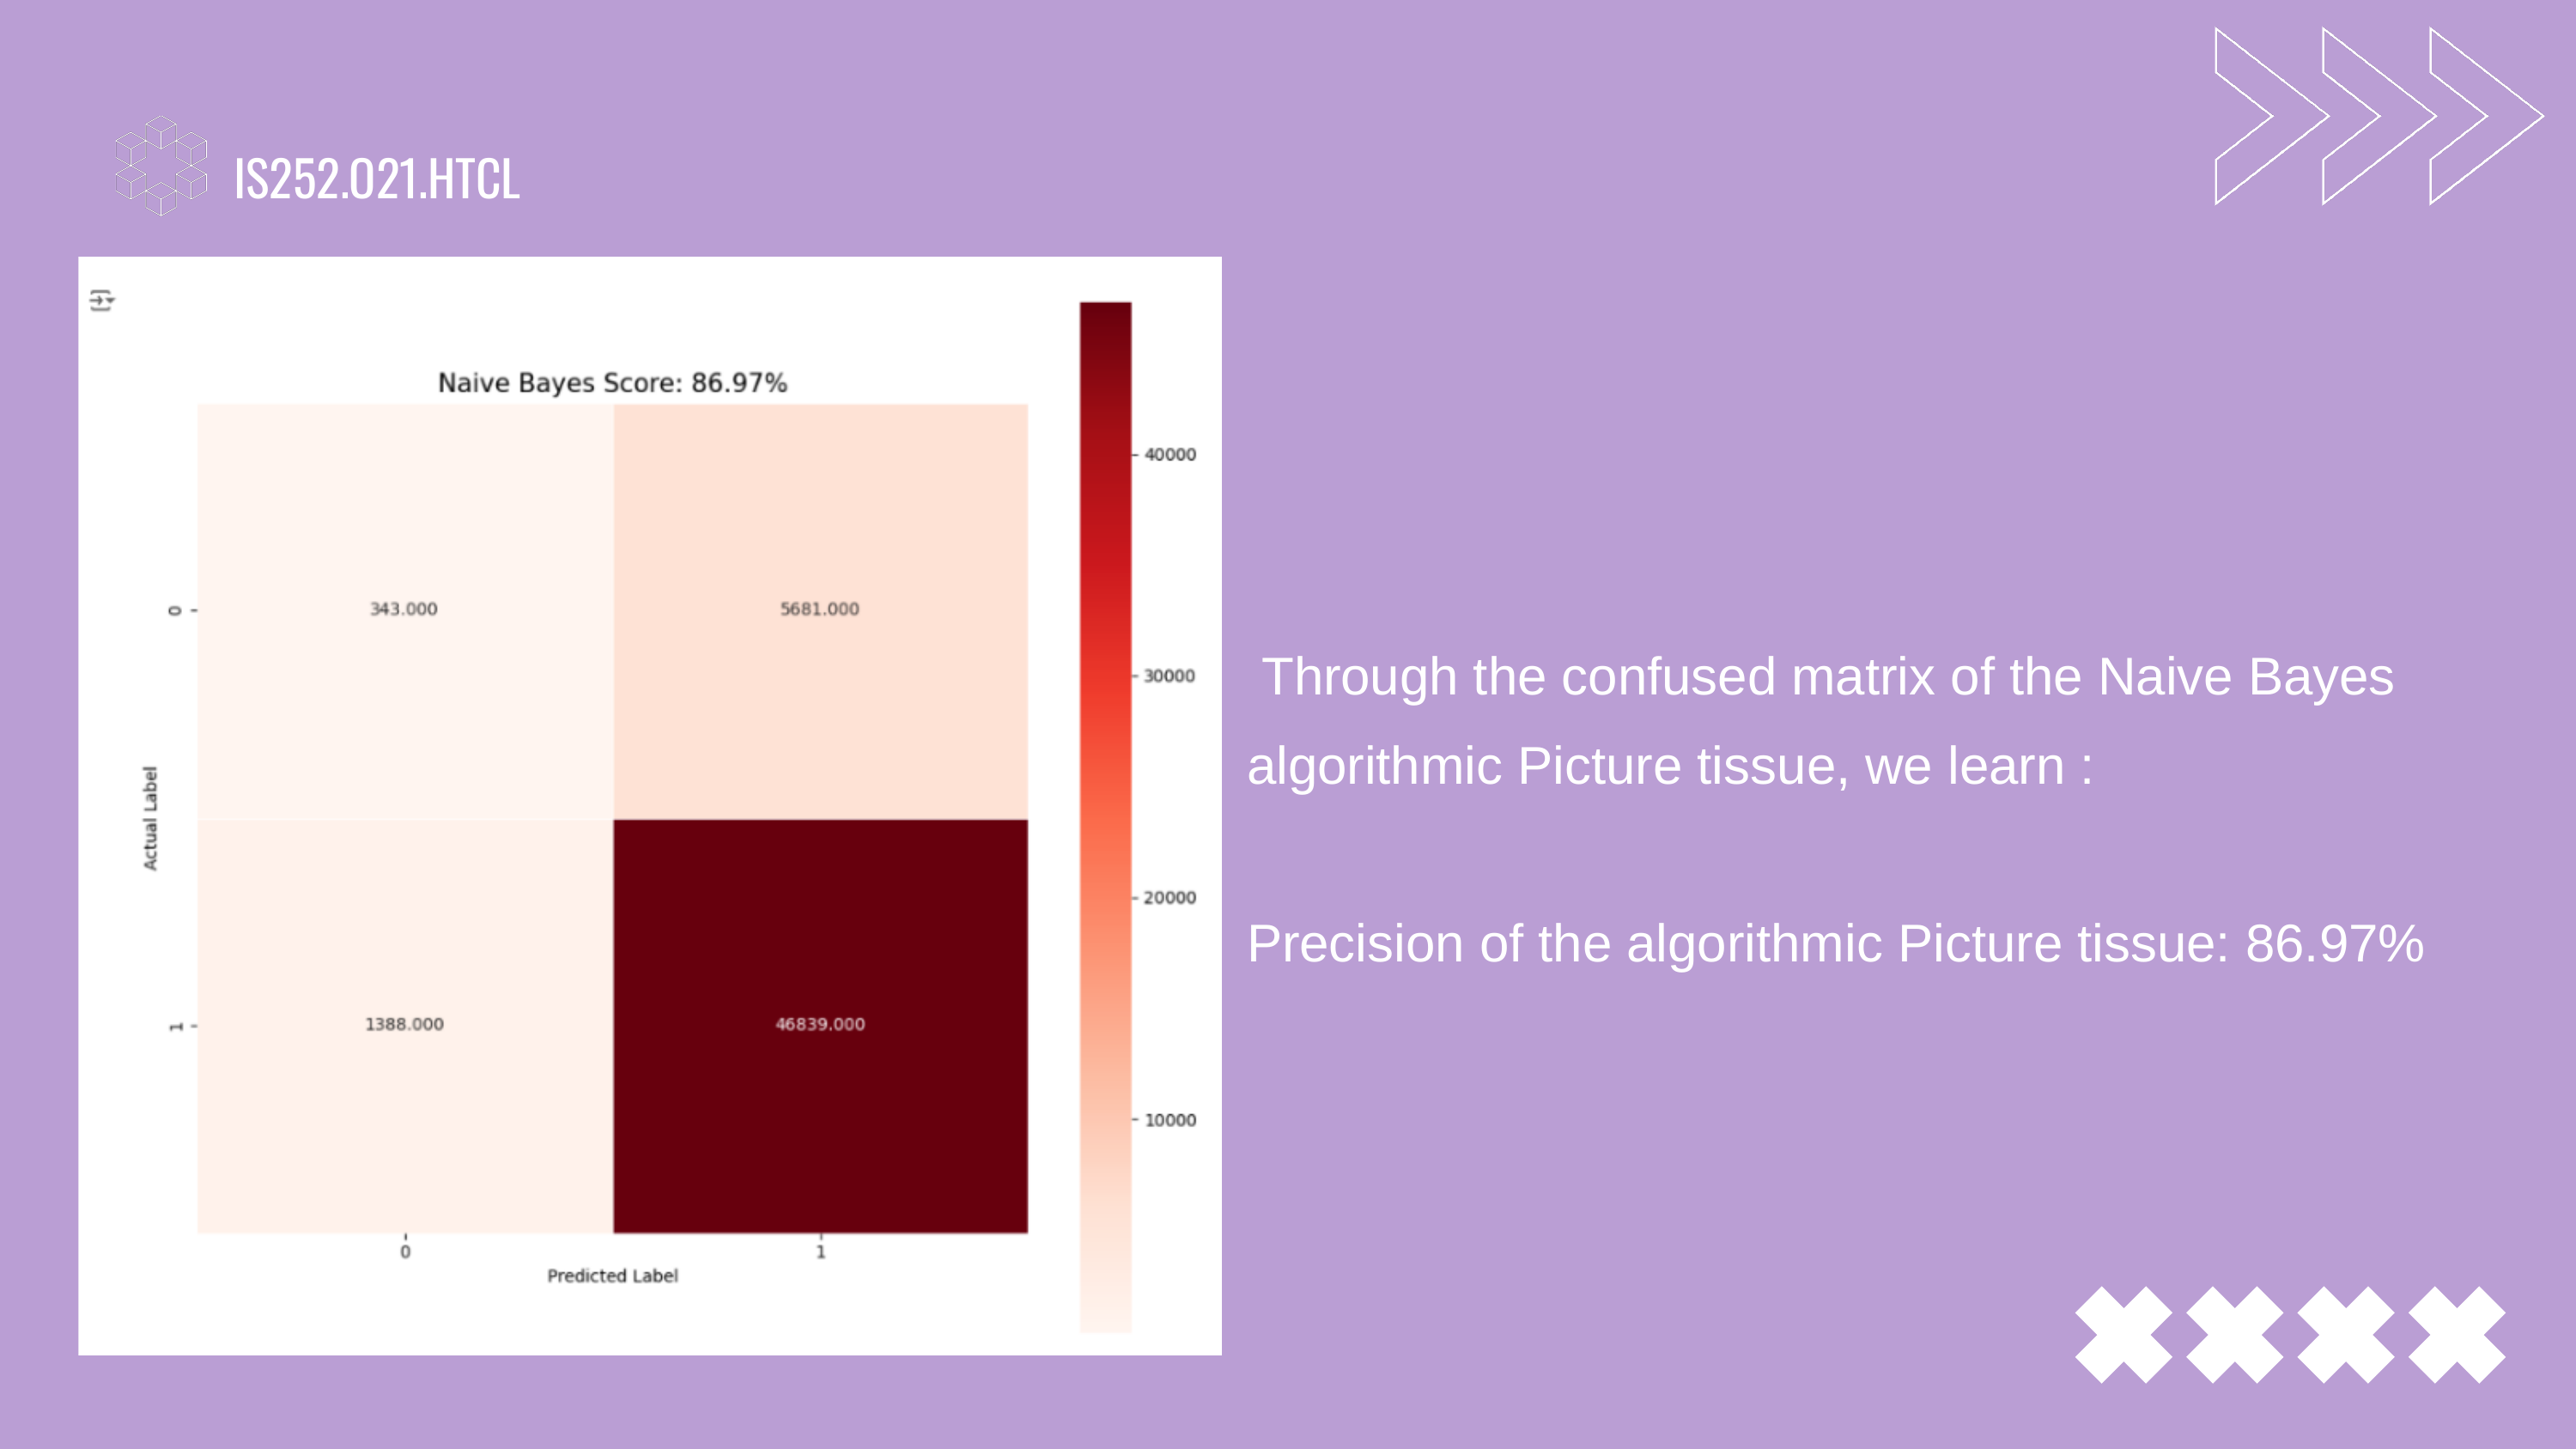

IS252.O21.HTCL

 Through the confused matrix of the Naive Bayes algorithmic Picture tissue, we learn :

Precision of the algorithmic Picture tissue: 86.97%